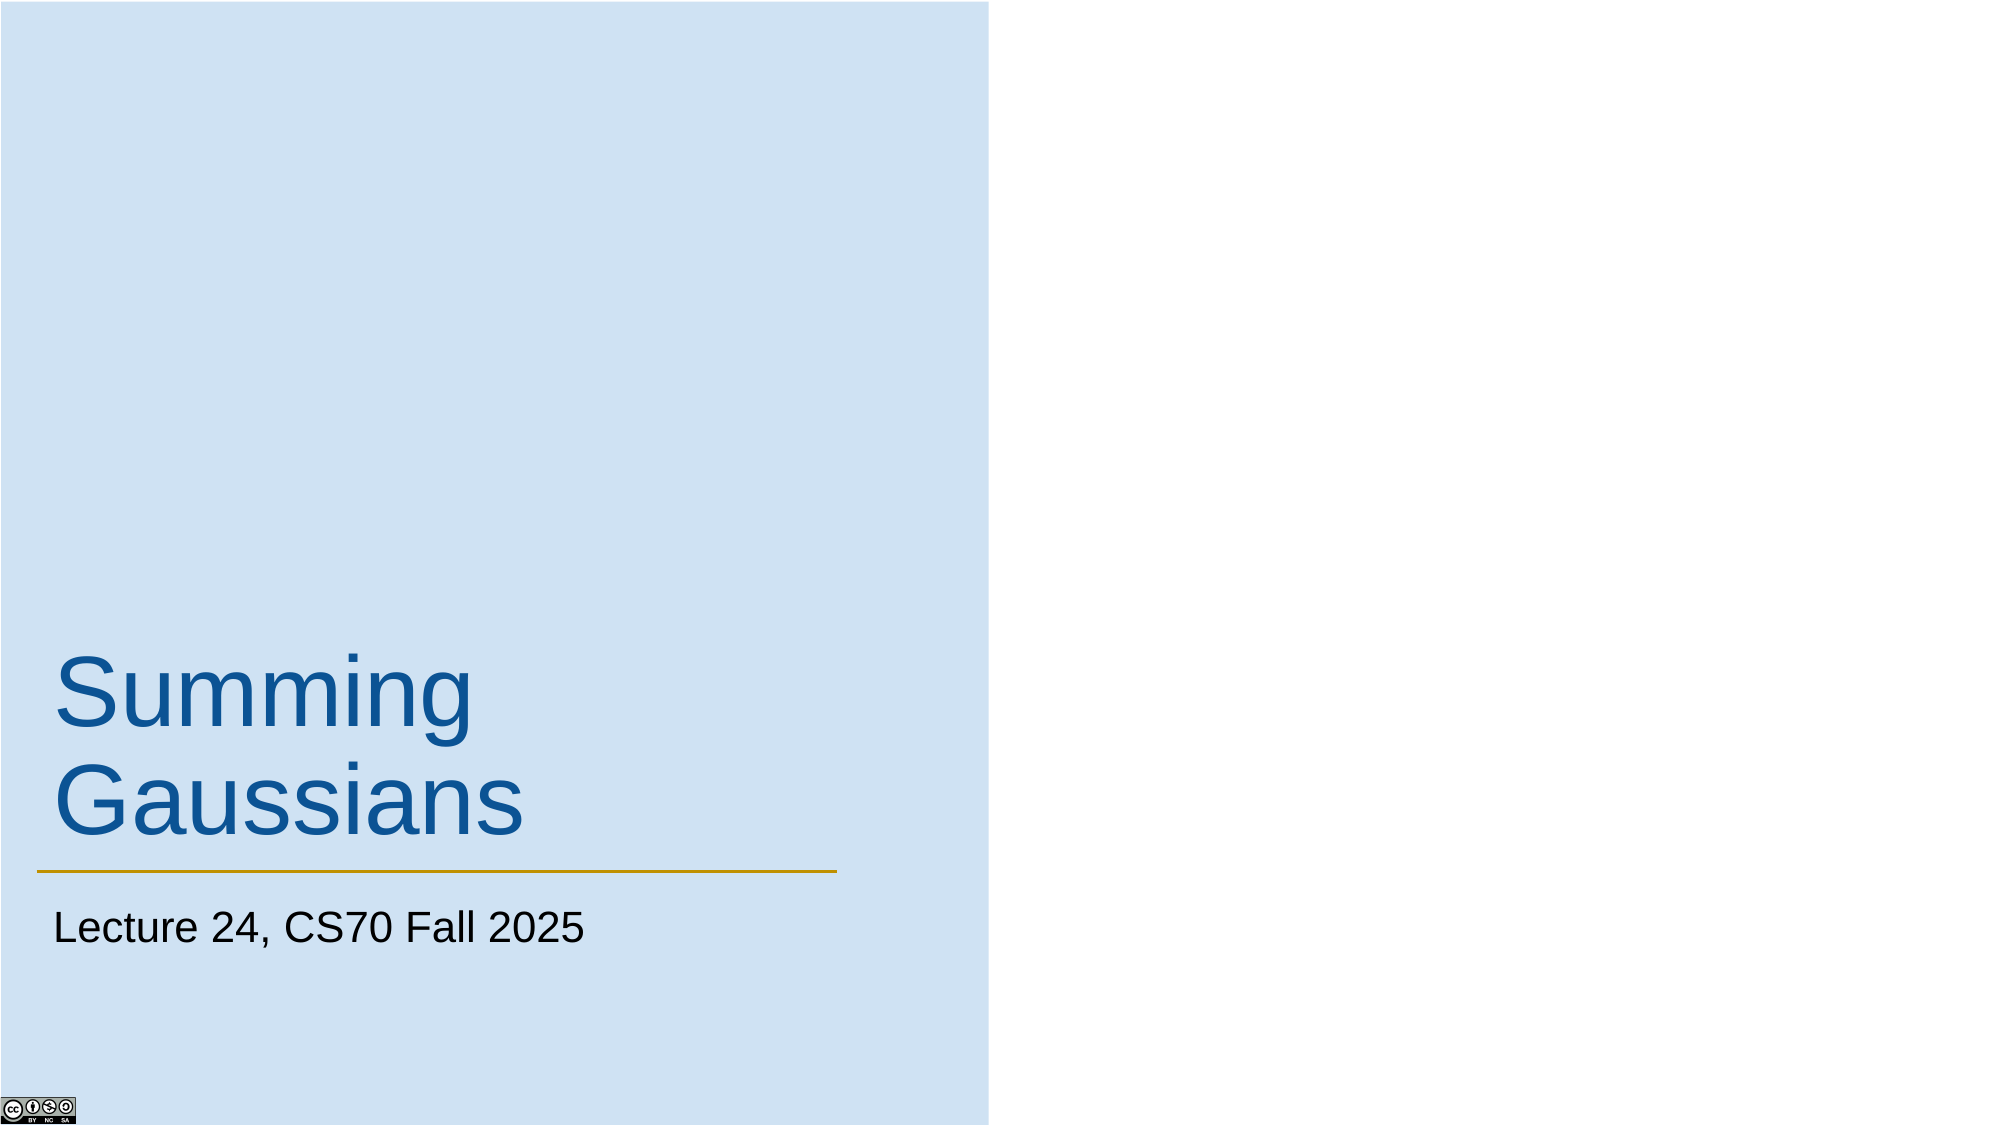

# Summing Gaussians
Lecture 24, CS70 Fall 2025